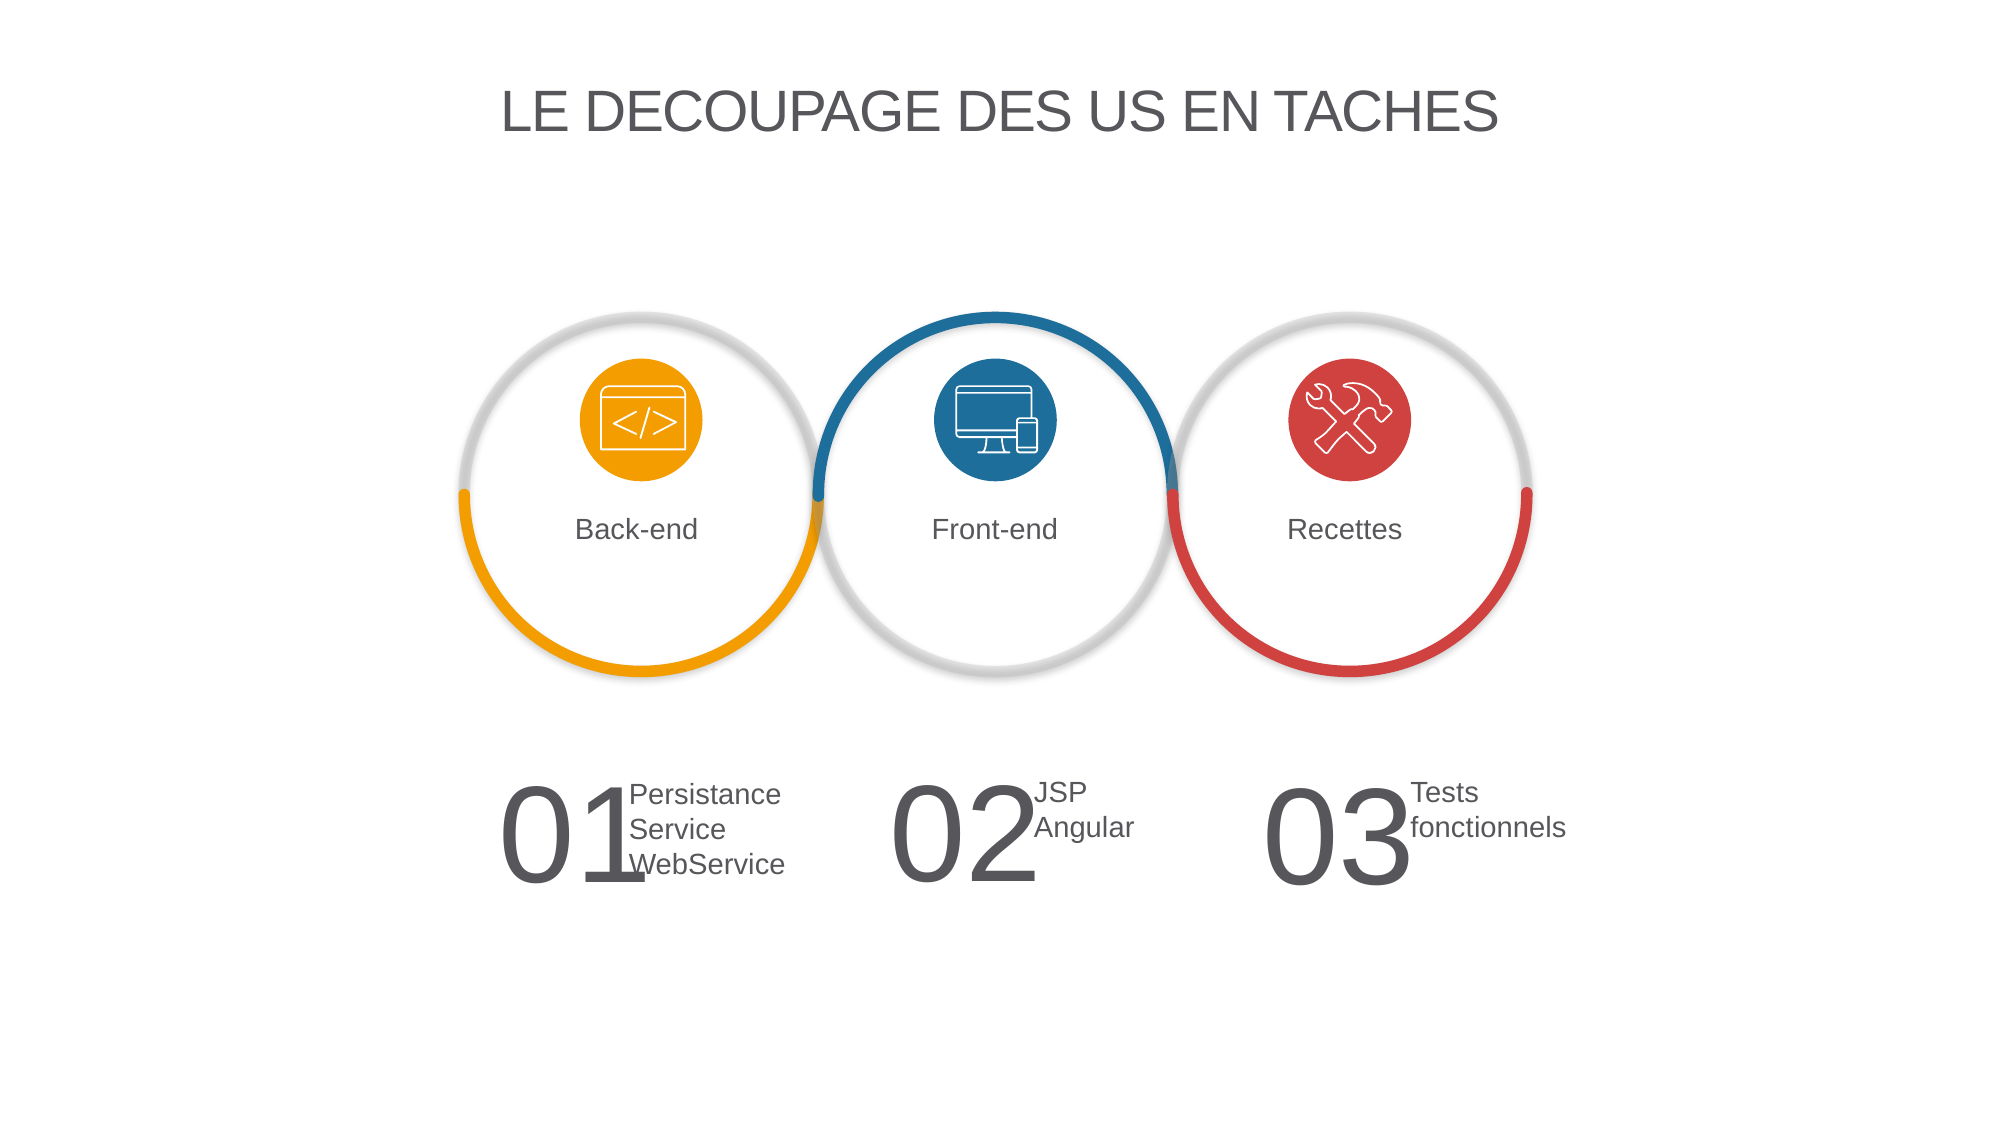

# LE DECOUPAGE DES US EN TACHES

Back-end
Front-end
Recettes
02
01
03
JSP
Angular
Tests fonctionnels
Persistance
Service
WebService